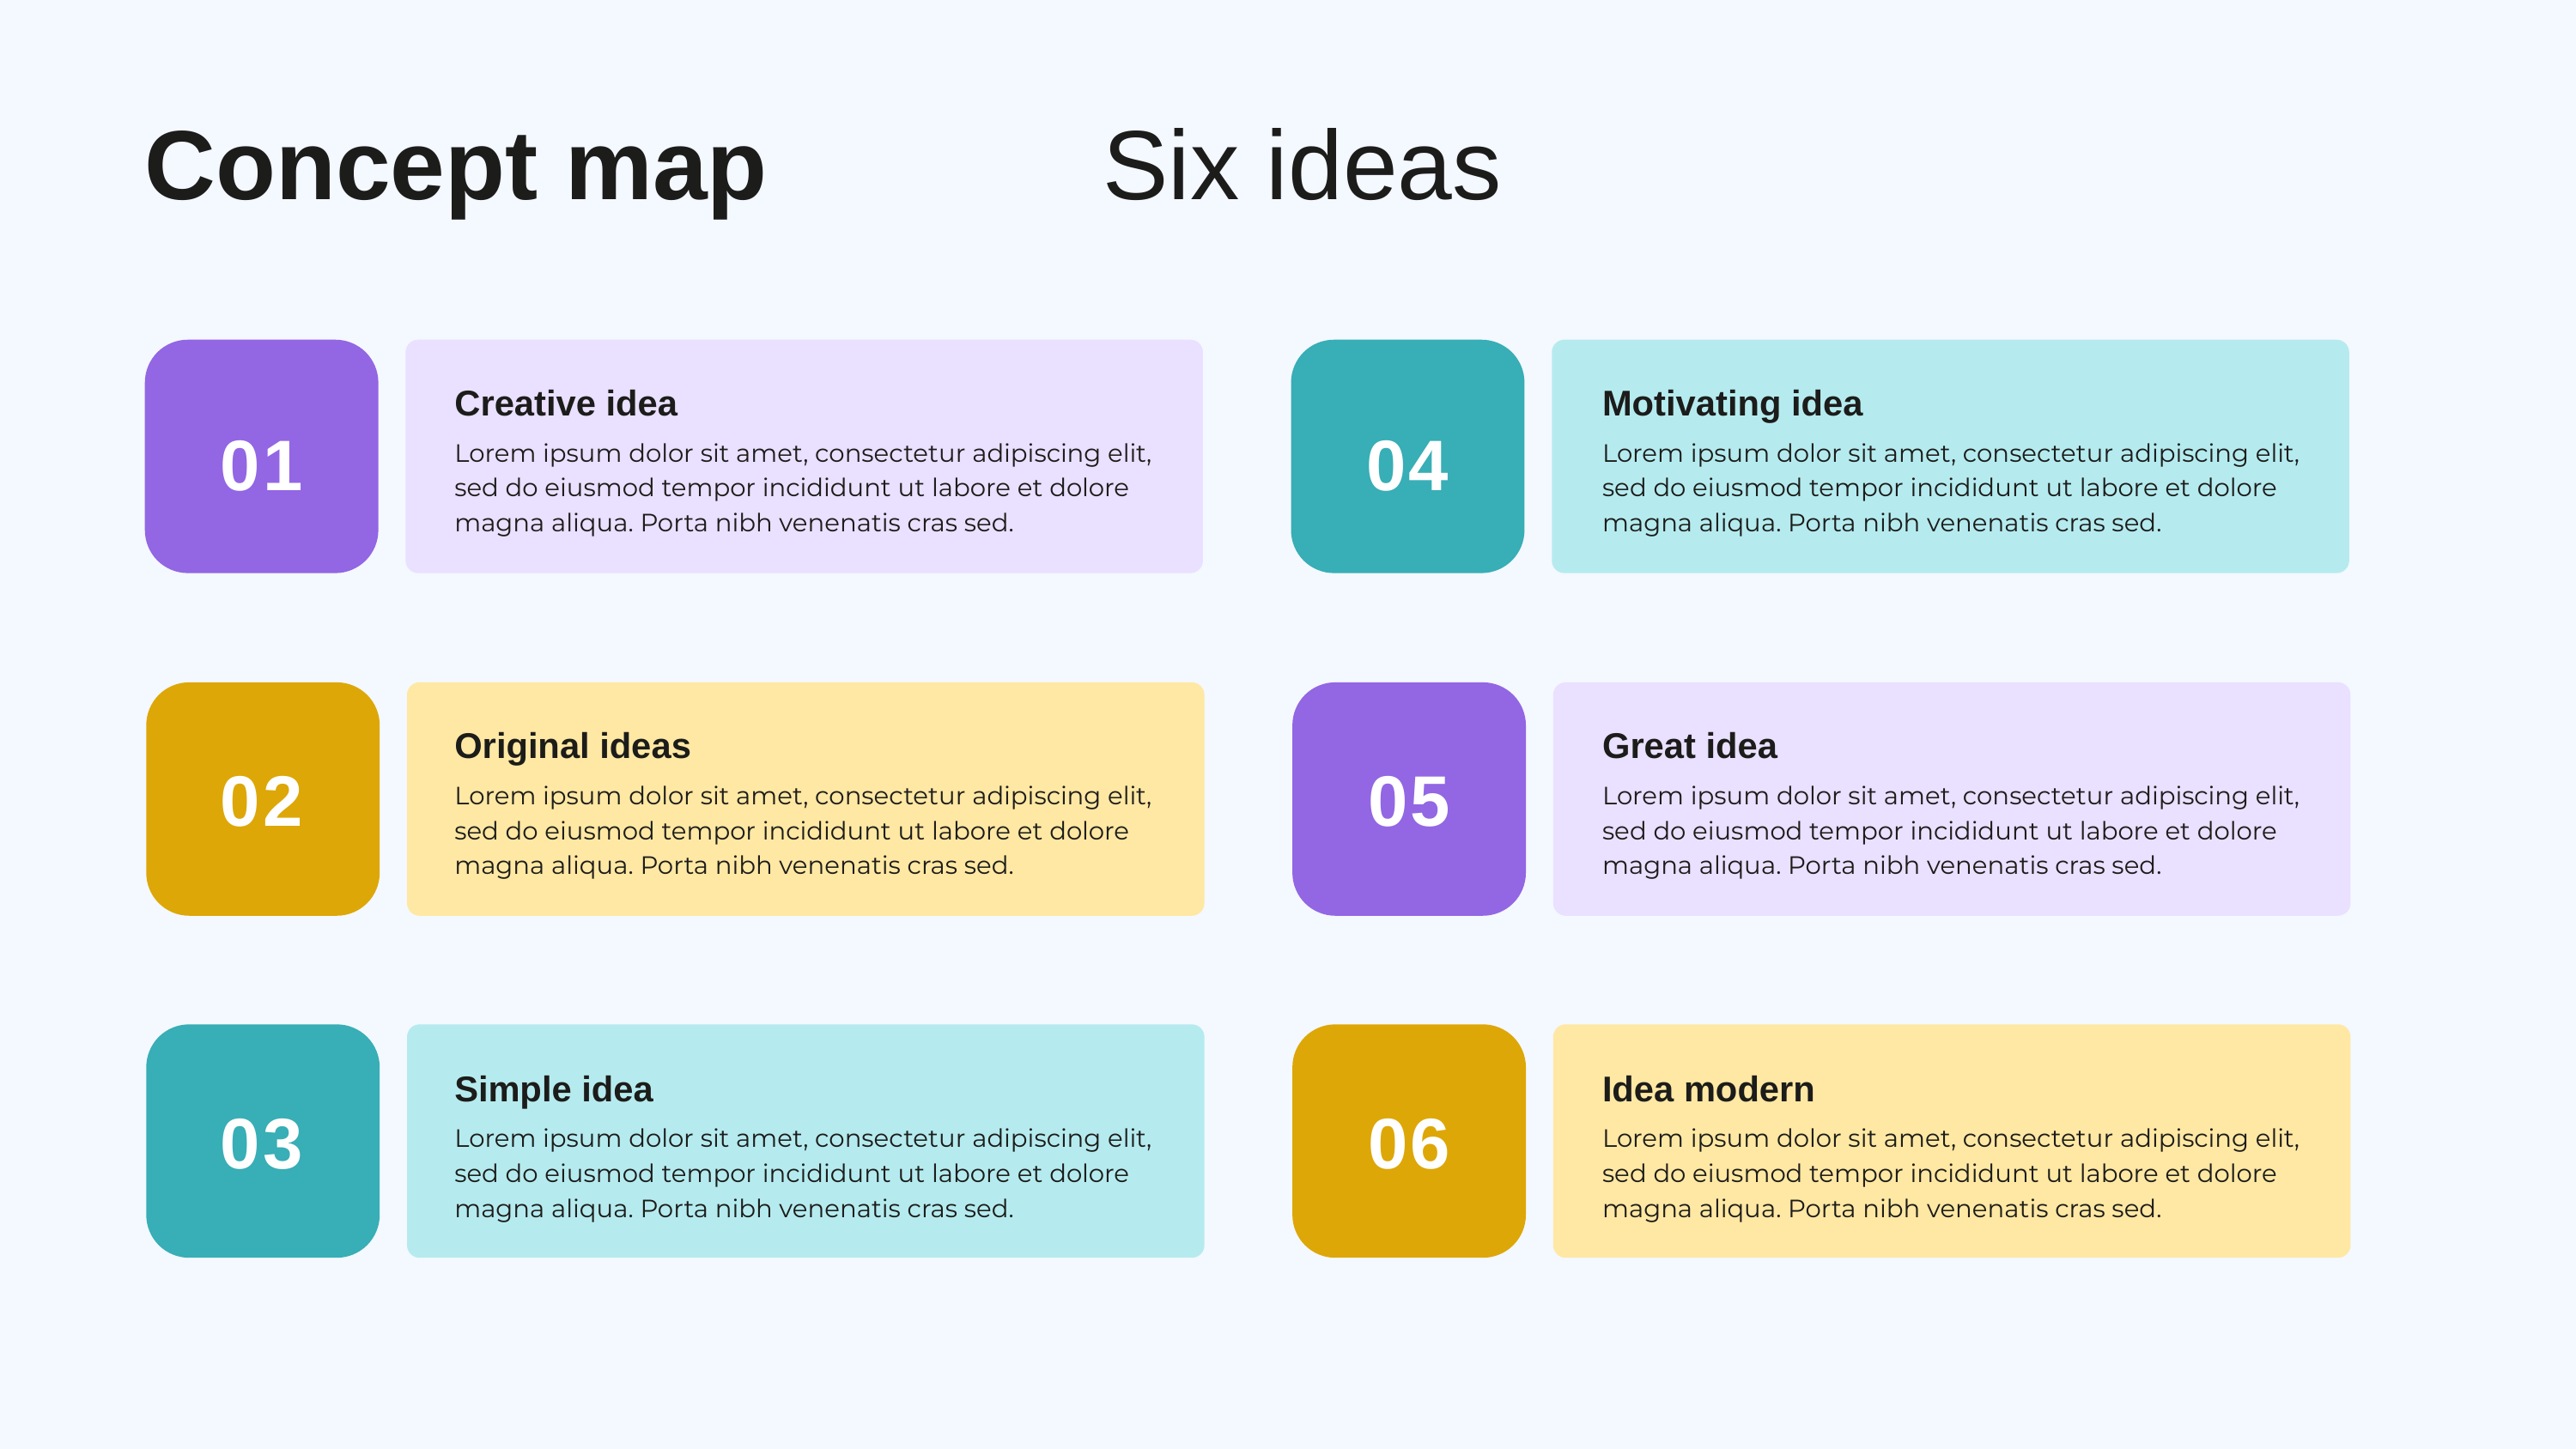

Concept map
Six ideas

Creative idea
Motivating idea
01
04
Lorem ipsum dolor sit amet, consectetur adipiscing elit, sed do eiusmod tempor incididunt ut labore et dolore magna aliqua. Porta nibh venenatis cras sed.
Lorem ipsum dolor sit amet, consectetur adipiscing elit, sed do eiusmod tempor incididunt ut labore et dolore magna aliqua. Porta nibh venenatis cras sed.

Original ideas
Great idea
02
05
Lorem ipsum dolor sit amet, consectetur adipiscing elit, sed do eiusmod tempor incididunt ut labore et dolore magna aliqua. Porta nibh venenatis cras sed.
Lorem ipsum dolor sit amet, consectetur adipiscing elit, sed do eiusmod tempor incididunt ut labore et dolore magna aliqua. Porta nibh venenatis cras sed.

Simple idea
Idea modern
03
06
Lorem ipsum dolor sit amet, consectetur adipiscing elit, sed do eiusmod tempor incididunt ut labore et dolore magna aliqua. Porta nibh venenatis cras sed.
Lorem ipsum dolor sit amet, consectetur adipiscing elit, sed do eiusmod tempor incididunt ut labore et dolore magna aliqua. Porta nibh venenatis cras sed.